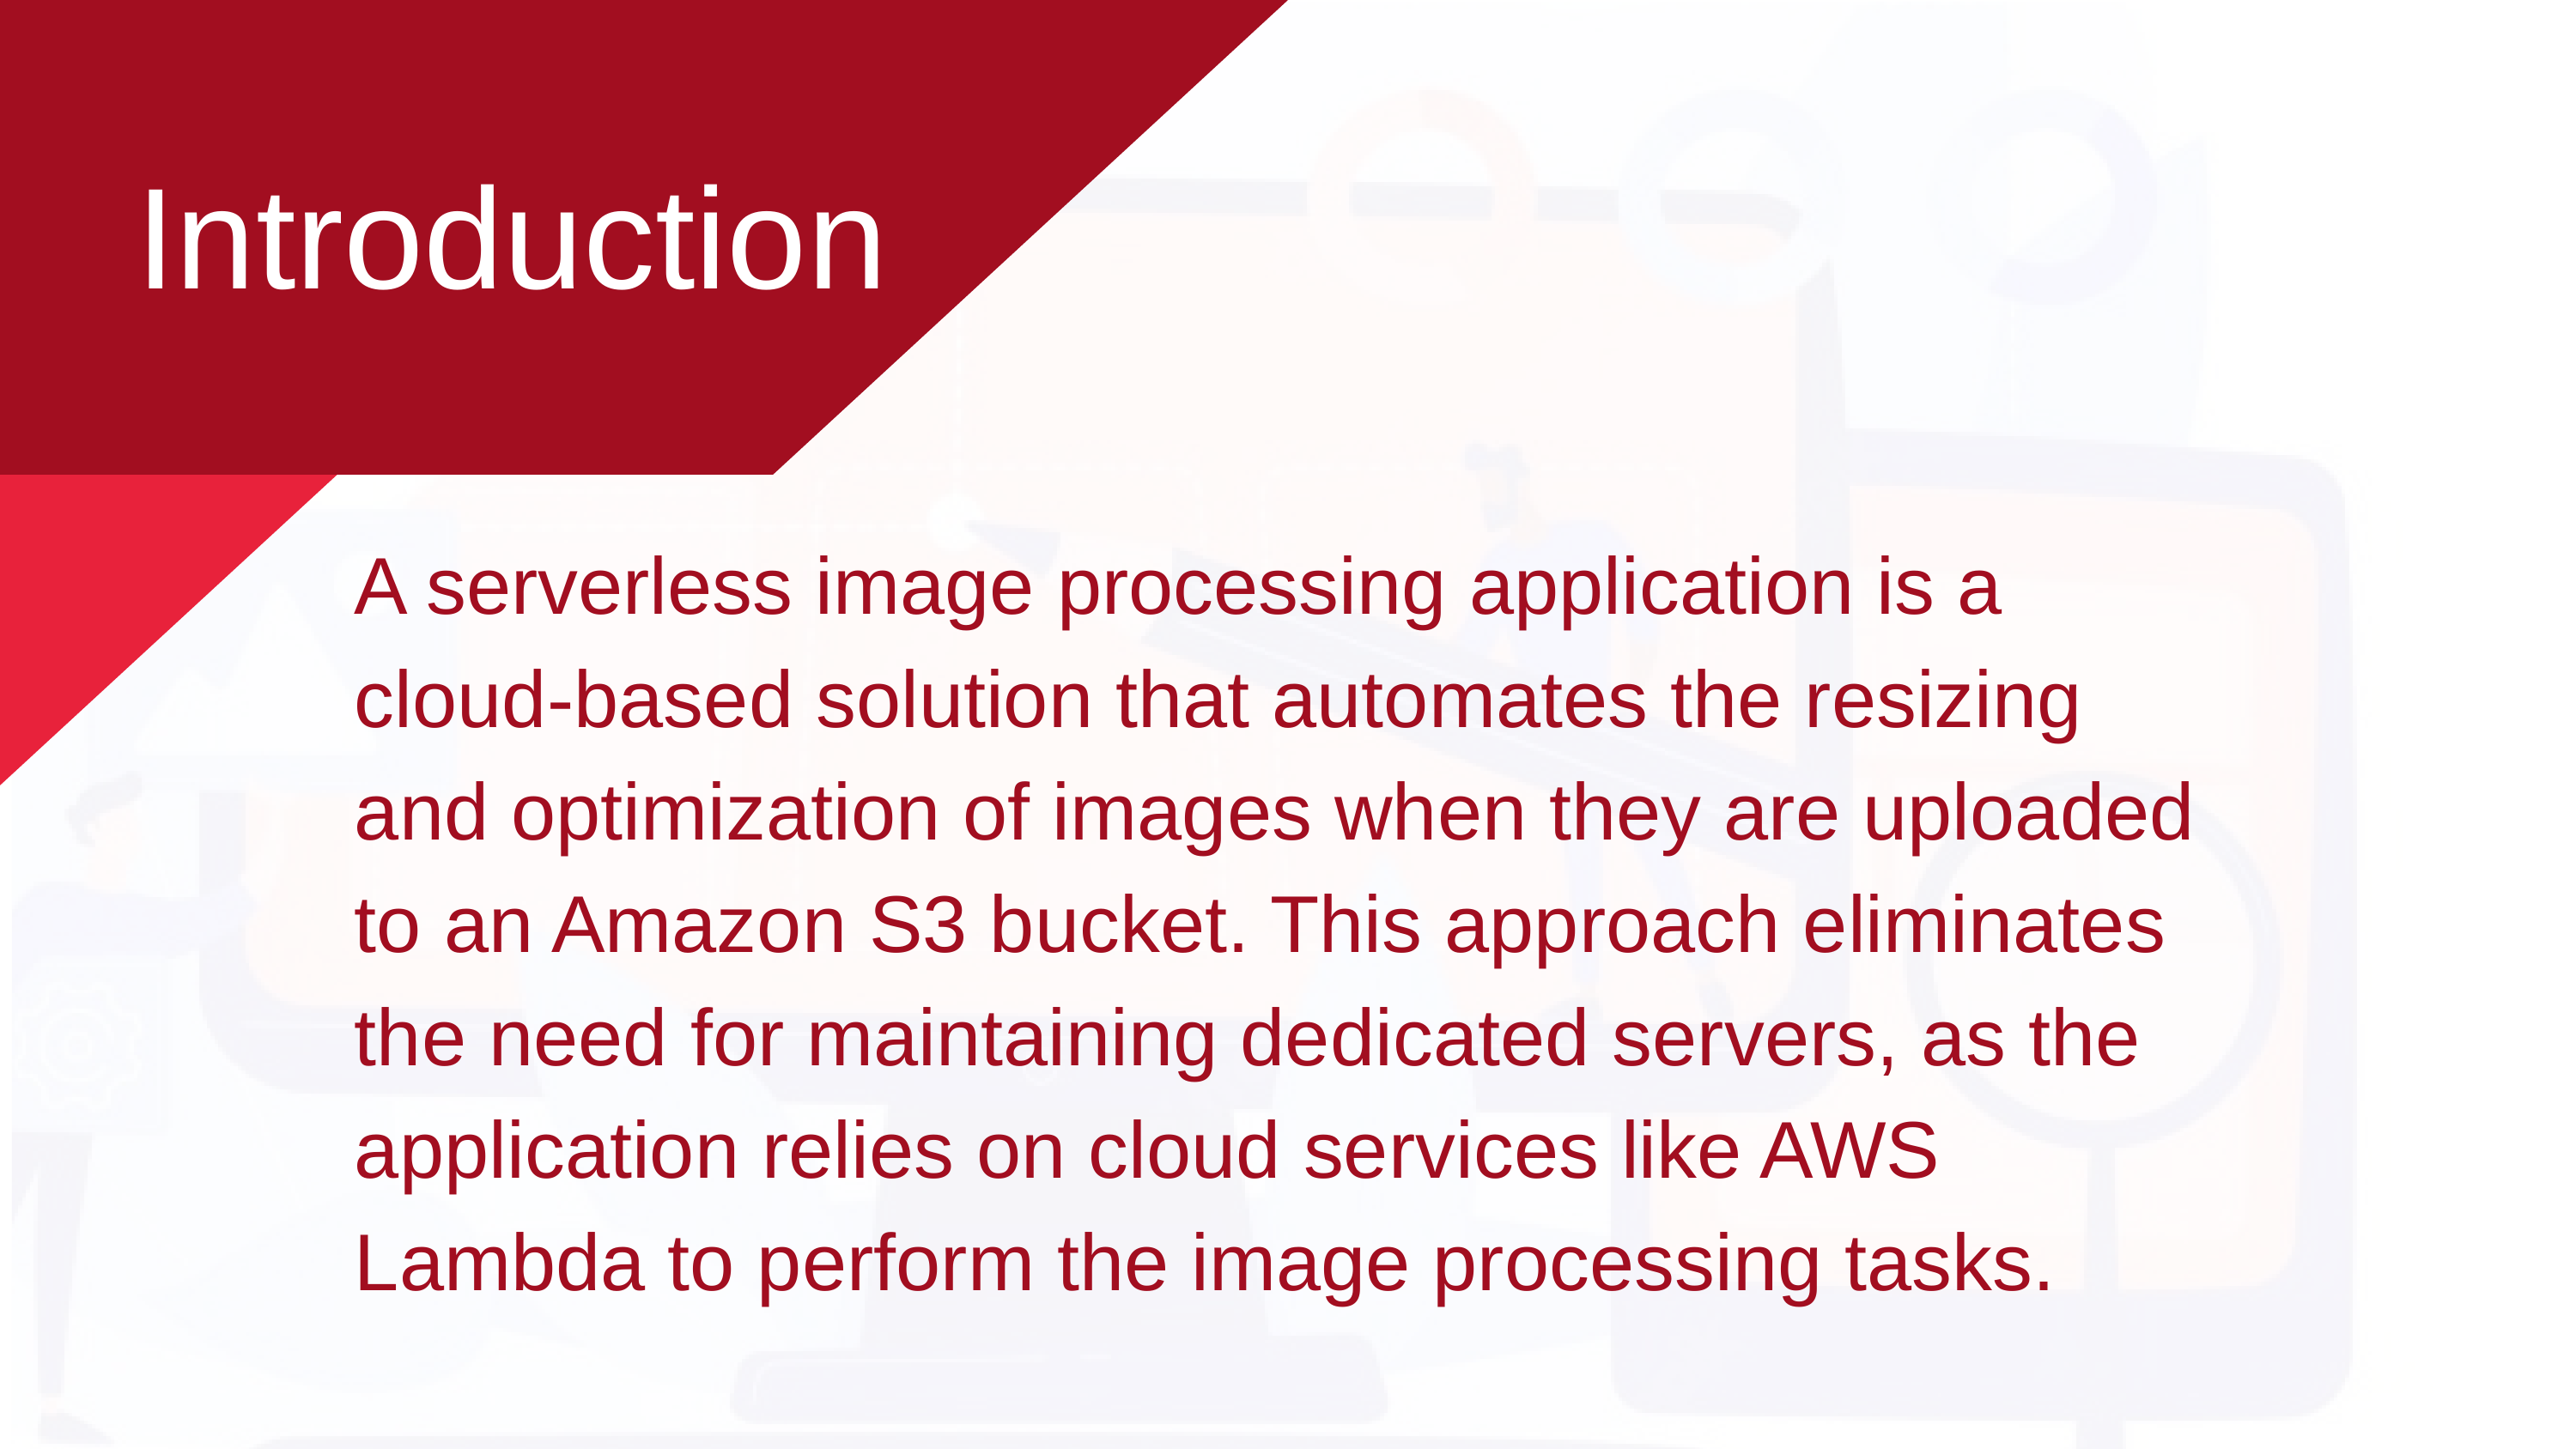

Introduction

A serverless image processing application is a cloud-based solution that automates the resizing and optimization of images when they are uploaded to an Amazon S3 bucket. This approach eliminates the need for maintaining dedicated servers, as the application relies on cloud services like AWS Lambda to perform the image processing tasks.